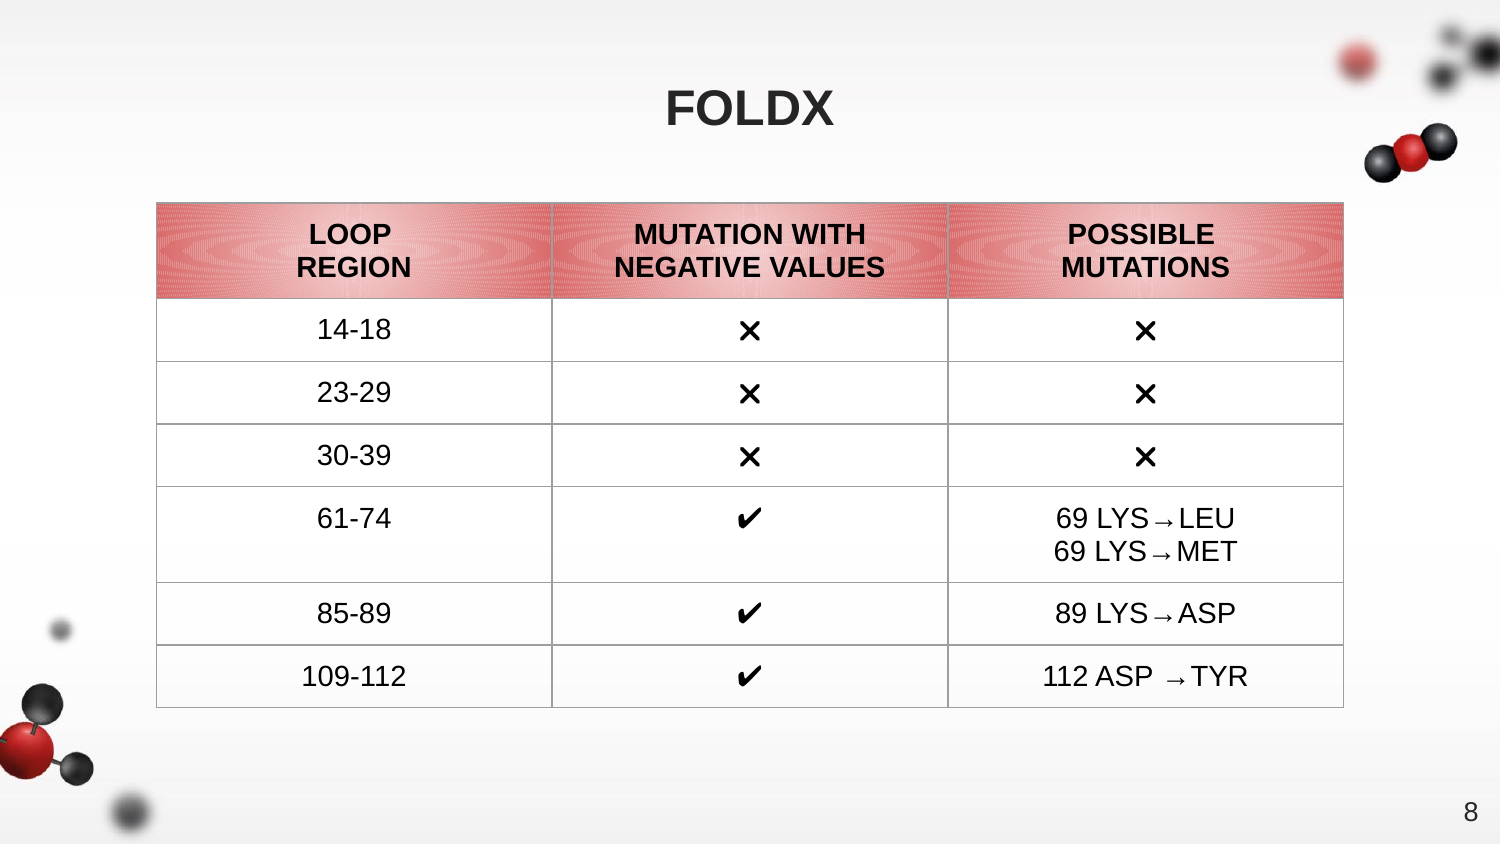

# FOLDX
| LOOP REGION | MUTATION WITH NEGATIVE VALUES | POSSIBLE MUTATIONS |
| --- | --- | --- |
| 14-18 | 🗙 | 🗙 |
| 23-29 | 🗙 | 🗙 |
| 30-39 | 🗙 | 🗙 |
| 61-74 | ✔ | 69 LYS→LEU 69 LYS→MET |
| 85-89 | ✔ | 89 LYS→ASP |
| 109-112 | ✔ | 112 ASP →TYR |
8